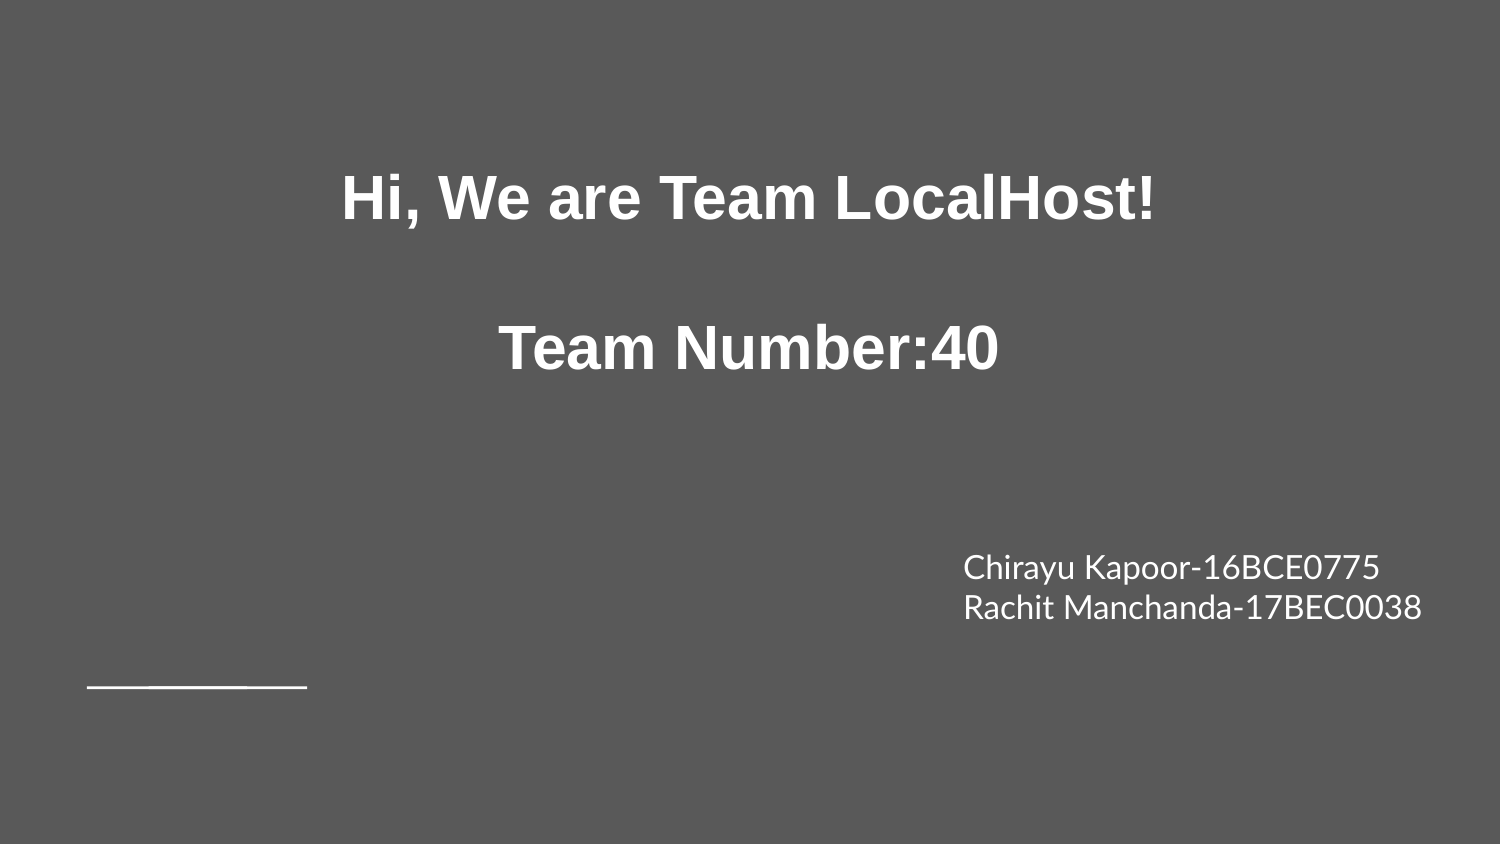

# Hi, We are Team LocalHost!

Team Number:40
Chirayu Kapoor-16BCE0775
Rachit Manchanda-17BEC0038